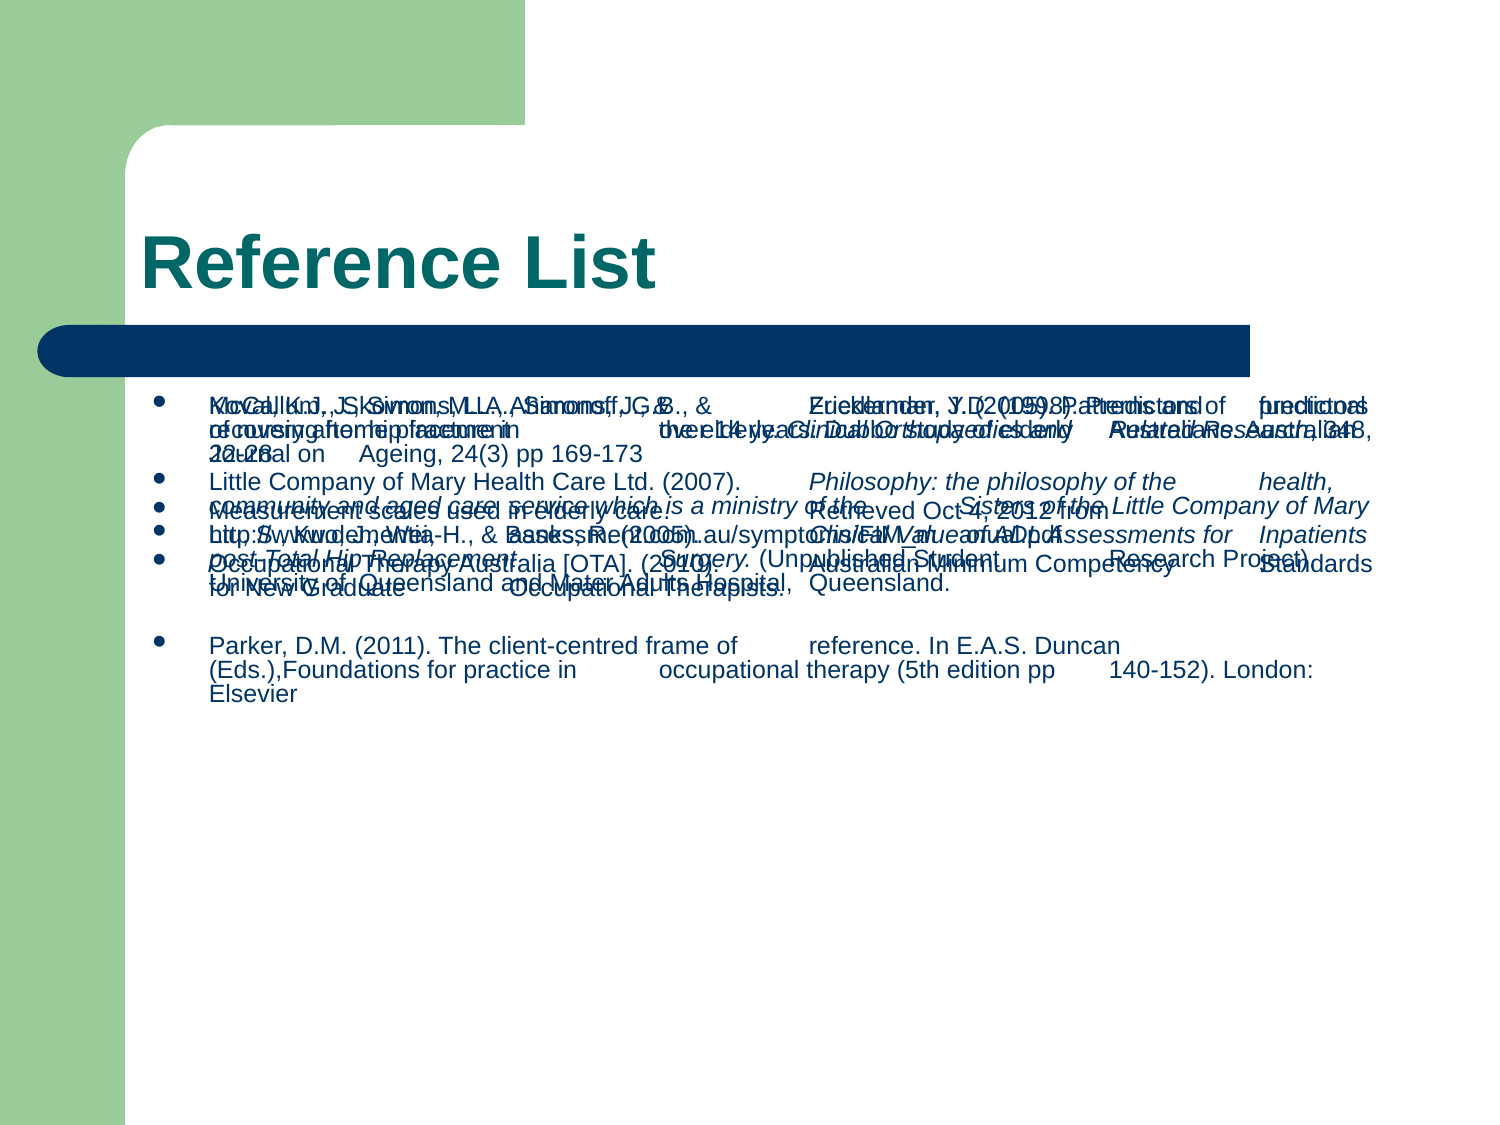

# Reference List
Koval, K.J., Skovron, M.L., Aharonoff, G.B., & 	Zuckerman, J.D. (1998). Predictors of 	functional recovery after hip fracture in 	the elderly. Clinical Orthopaedics and 	Related Research, 348, 22-28
Little Company of Mary Health Care Ltd. (2007). 	Philosophy: the philosophy of the 	health, community and aged care 	service which is a ministry of the 	Sisters of the Little Company of Mary
Liu, S., Kuo, J., Wei, H., & Banks, R. (2005). 	Clinical Value of ADL Assessments for 	Inpatients post-Total Hip Replacement 	Surgery. (Unpublished Student 	Research Project). University of 	Queensland and Mater Adults Hospital, 	Queensland.
McCallum, J., Simons, L.A., Simons, J., & 	Friedlander, Y. (2005). Patterns and 	predictors of nursing home placement 	over 14 years: Dubbo study of elderly 	Australians. Australian Journal on 	Ageing, 24(3) pp 169-173

Measurement scales used in elderly care. 	Retrieved Oct 4, 2012 from 	http://www.dementia-	assessment.com.au/symptoms/FIM_m	anual.pdf
Occupational Therapy Australia [OTA]. (2010). 	Australian Minimum Competency 	Standards for New Graduate 	Occupational Therapists.

Parker, D.M. (2011). The client-centred frame of 	reference. In E.A.S. Duncan 	(Eds.),Foundations for practice in 	occupational therapy (5th edition pp 	140-152). London: Elsevier